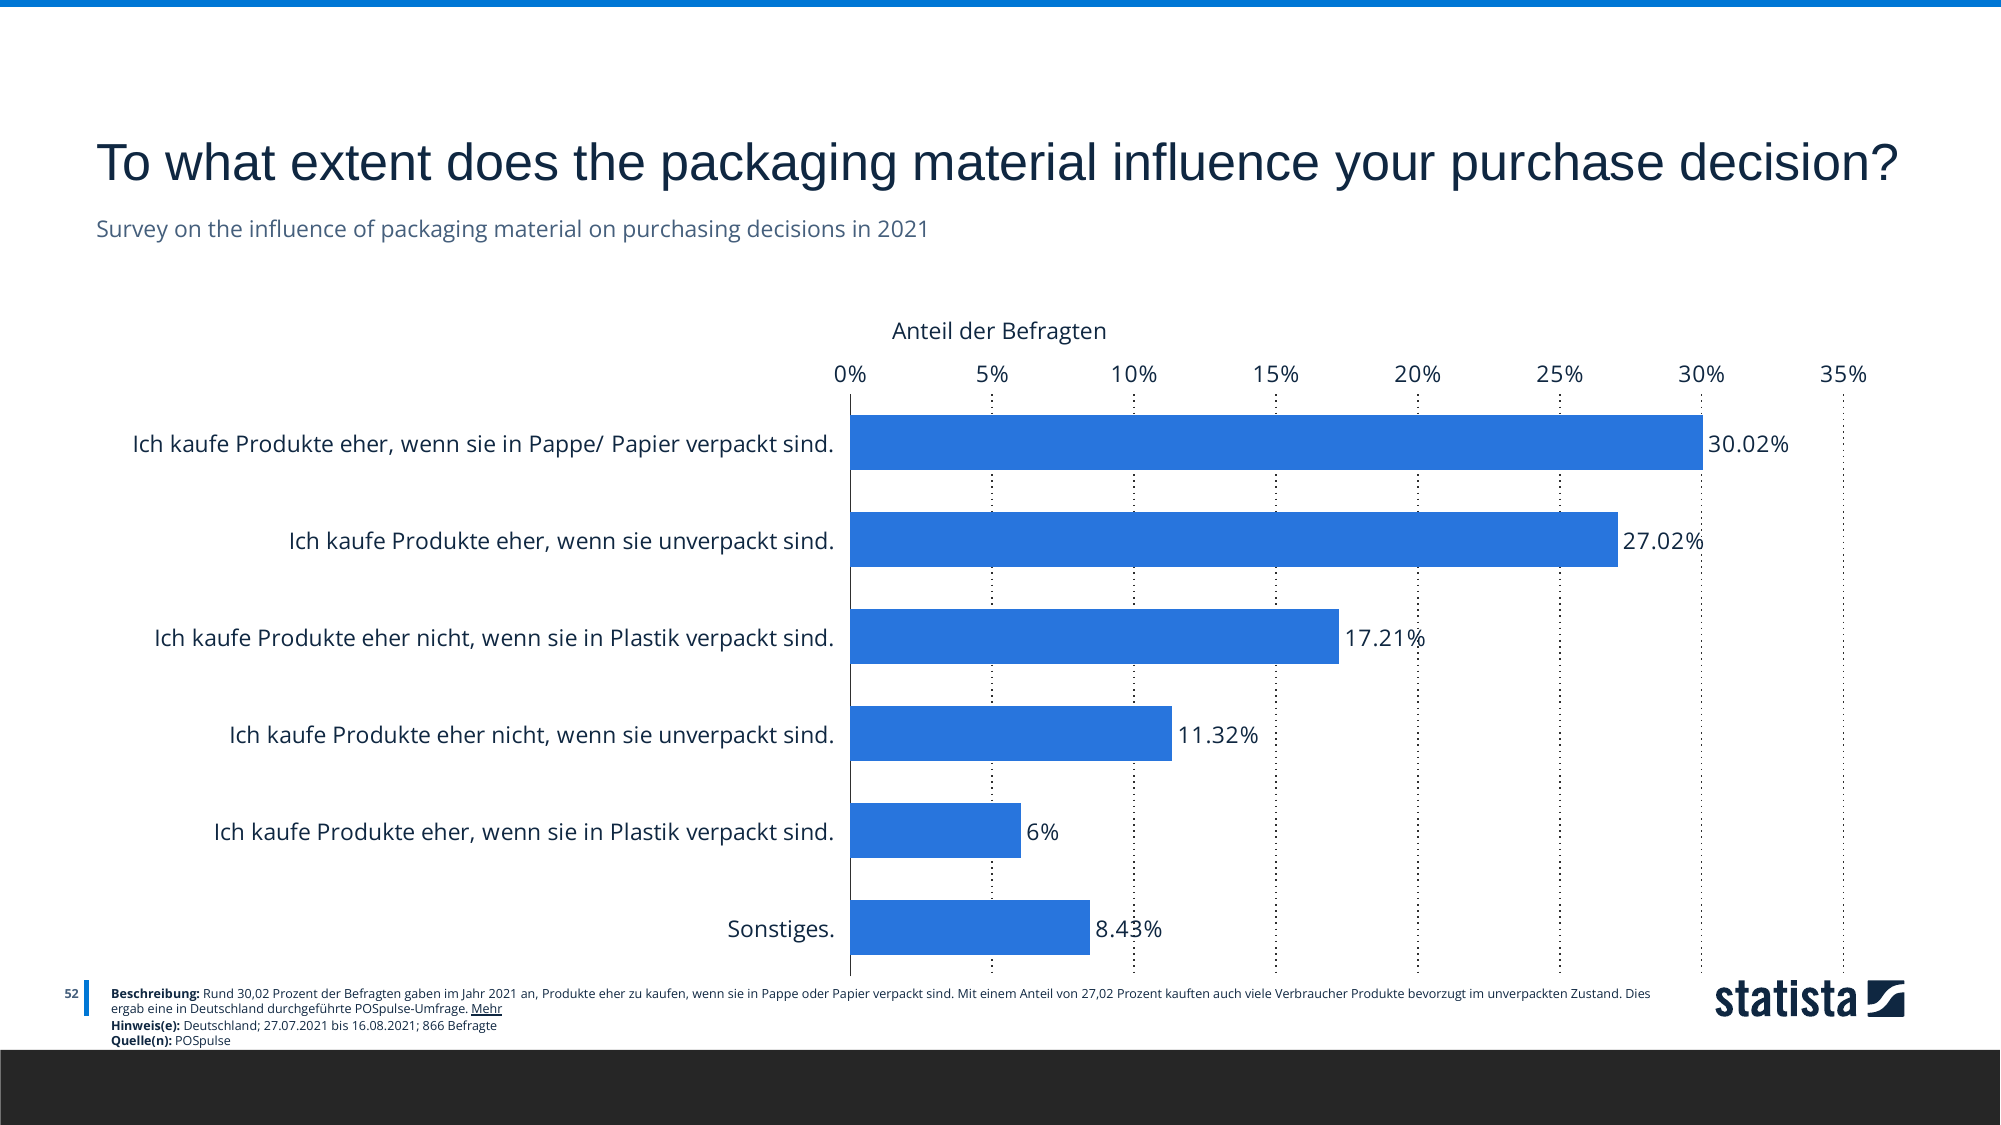

To what extent does the packaging material influence your purchase decision?
Survey on the influence of packaging material on purchasing decisions in 2021
Anteil der Befragten

### Chart

| Category | Spalte1 |
|---|---|
| Ich kaufe Produkte eher, wenn sie in Pappe/ Papier verpackt sind. | 0.3002 |
| Ich kaufe Produkte eher, wenn sie unverpackt sind. | 0.2702 |
| Ich kaufe Produkte eher nicht, wenn sie in Plastik verpackt sind. | 0.1721 |
| Ich kaufe Produkte eher nicht, wenn sie unverpackt sind. | 0.1132 |
| Ich kaufe Produkte eher, wenn sie in Plastik verpackt sind. | 0.06 |
| Sonstiges. | 0.0843 |
52
Beschreibung: Rund 30,02 Prozent der Befragten gaben im Jahr 2021 an, Produkte eher zu kaufen, wenn sie in Pappe oder Papier verpackt sind. Mit einem Anteil von 27,02 Prozent kauften auch viele Verbraucher Produkte bevorzugt im unverpackten Zustand. Dies ergab eine in Deutschland durchgeführte POSpulse-Umfrage. Mehr
Hinweis(e): Deutschland; 27.07.2021 bis 16.08.2021; 866 Befragte
Quelle(n): POSpulse